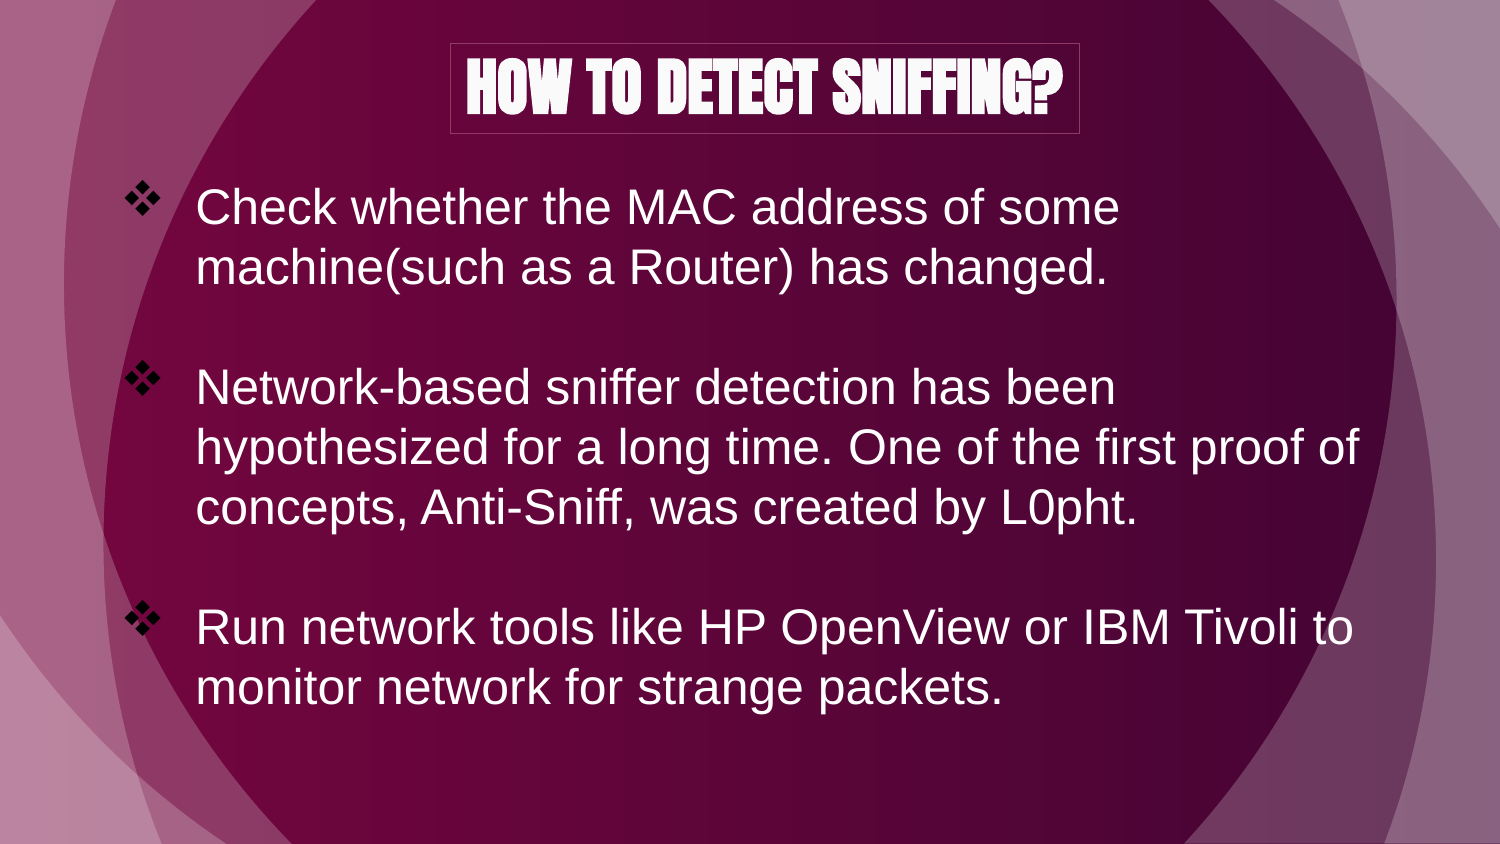

HOW TO DETECT SNIFFING?
Check whether the MAC address of some machine(such as a Router) has changed.

Network-based sniffer detection has been hypothesized for a long time. One of the first proof of concepts, Anti-Sniff, was created by L0pht.

Run network tools like HP OpenView or IBM Tivoli to monitor network for strange packets.